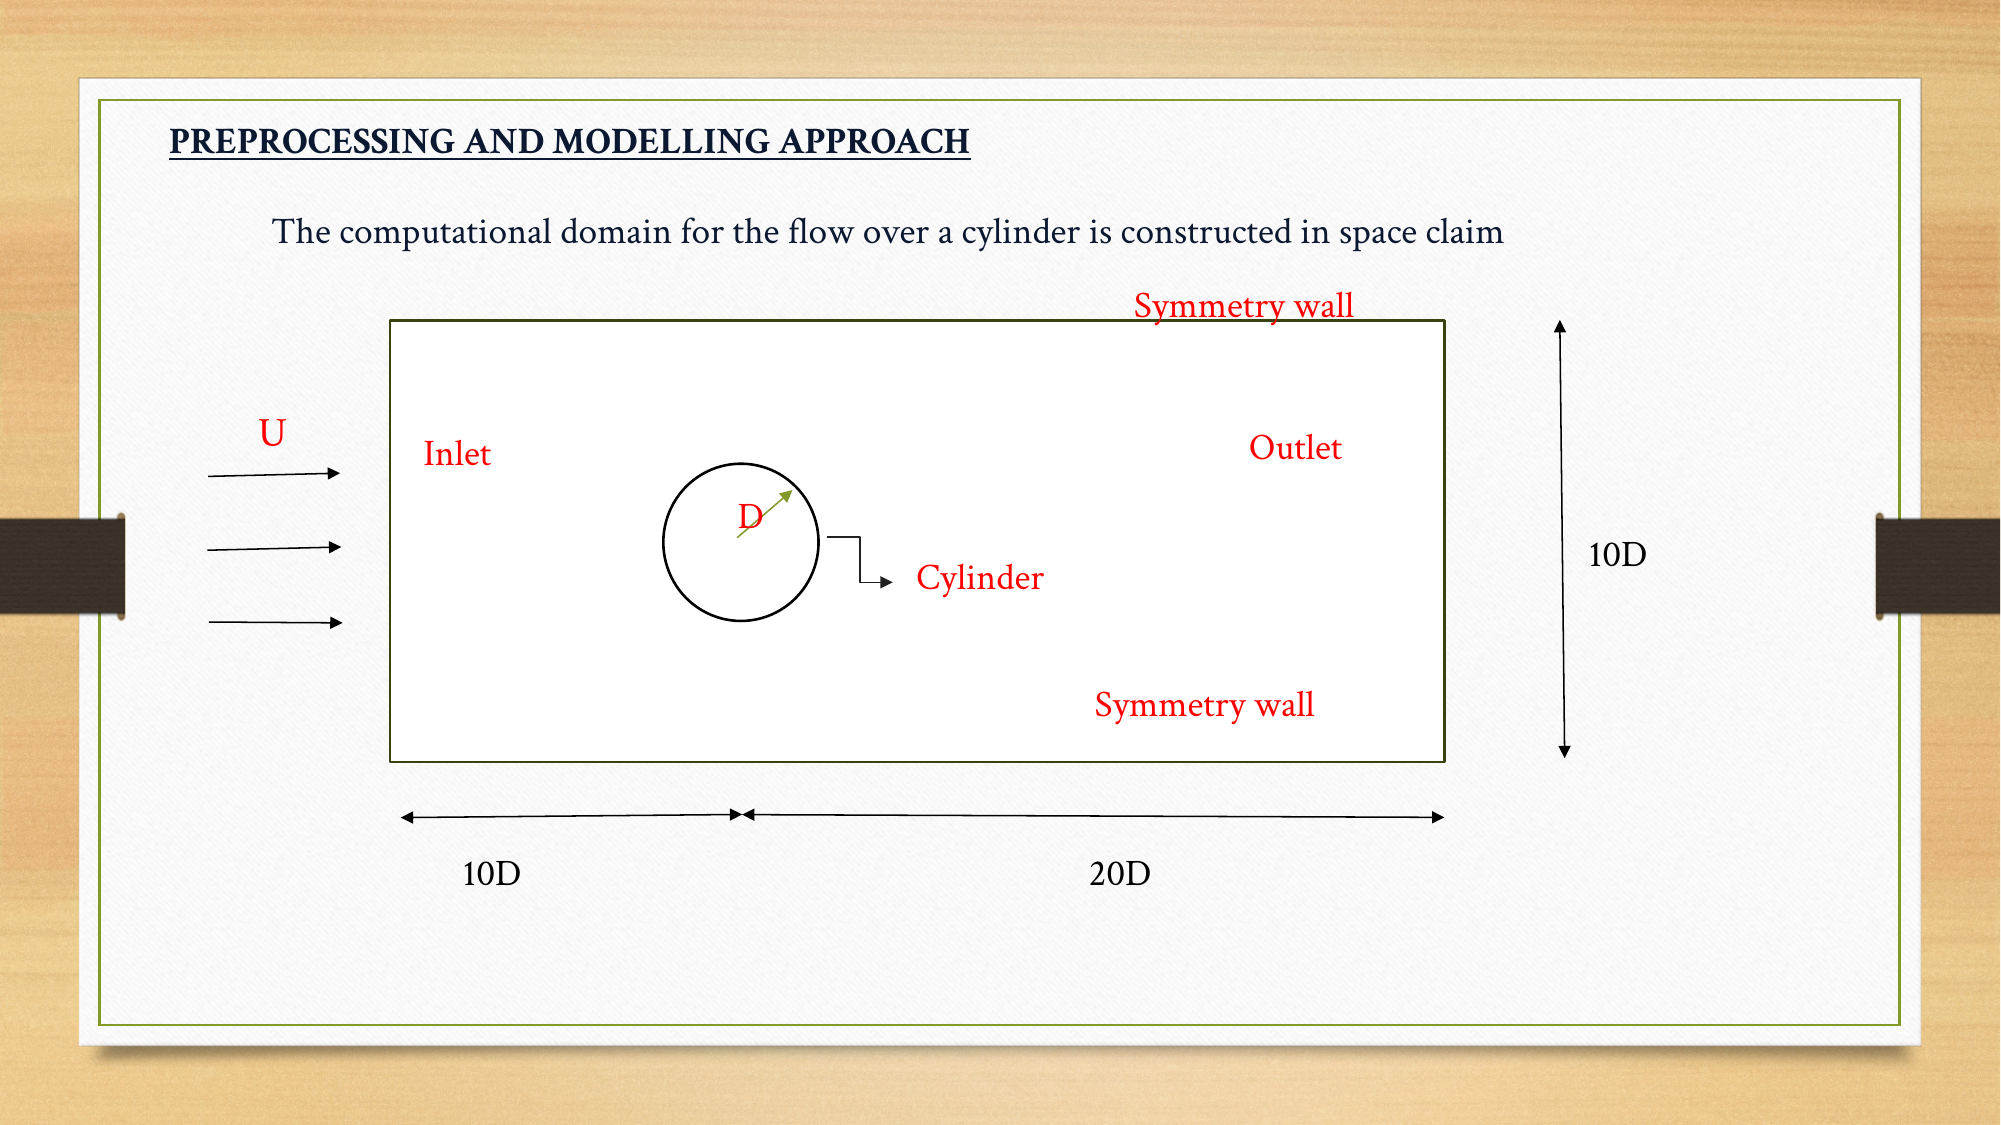

PREPROCESSING AND MODELLING APPROACH

            The computational domain for the flow over a cylinder is constructed in space claim

Symmetry wall

U
Outlet
Inlet

10D

D
Cylinder

Symmetry wall
10D
20D